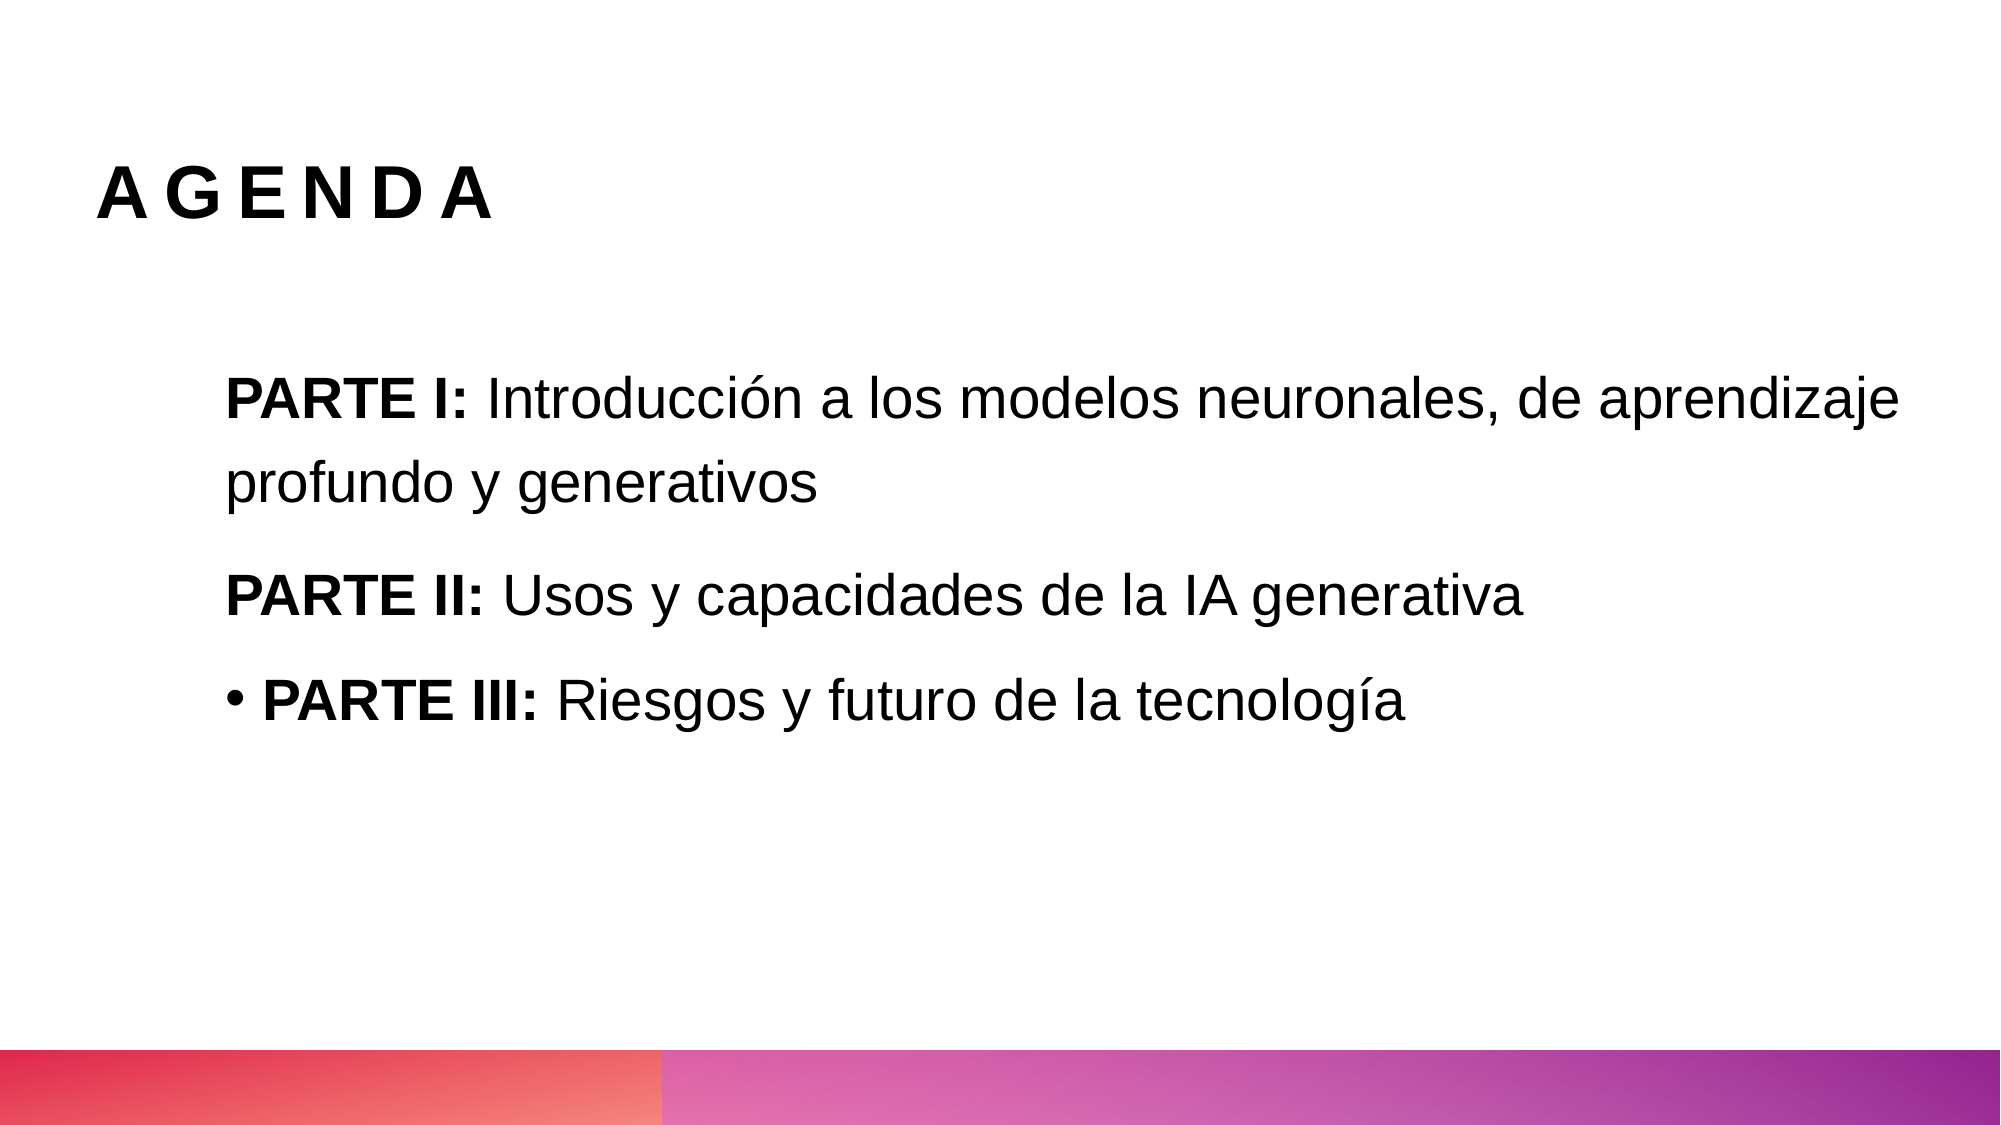

Agenda
PARTE I: Introducción a los modelos neuronales, de aprendizaje profundo y generativos
PARTE II: Usos y capacidades de la IA generativa
PARTE III: Riesgos y futuro de la tecnología